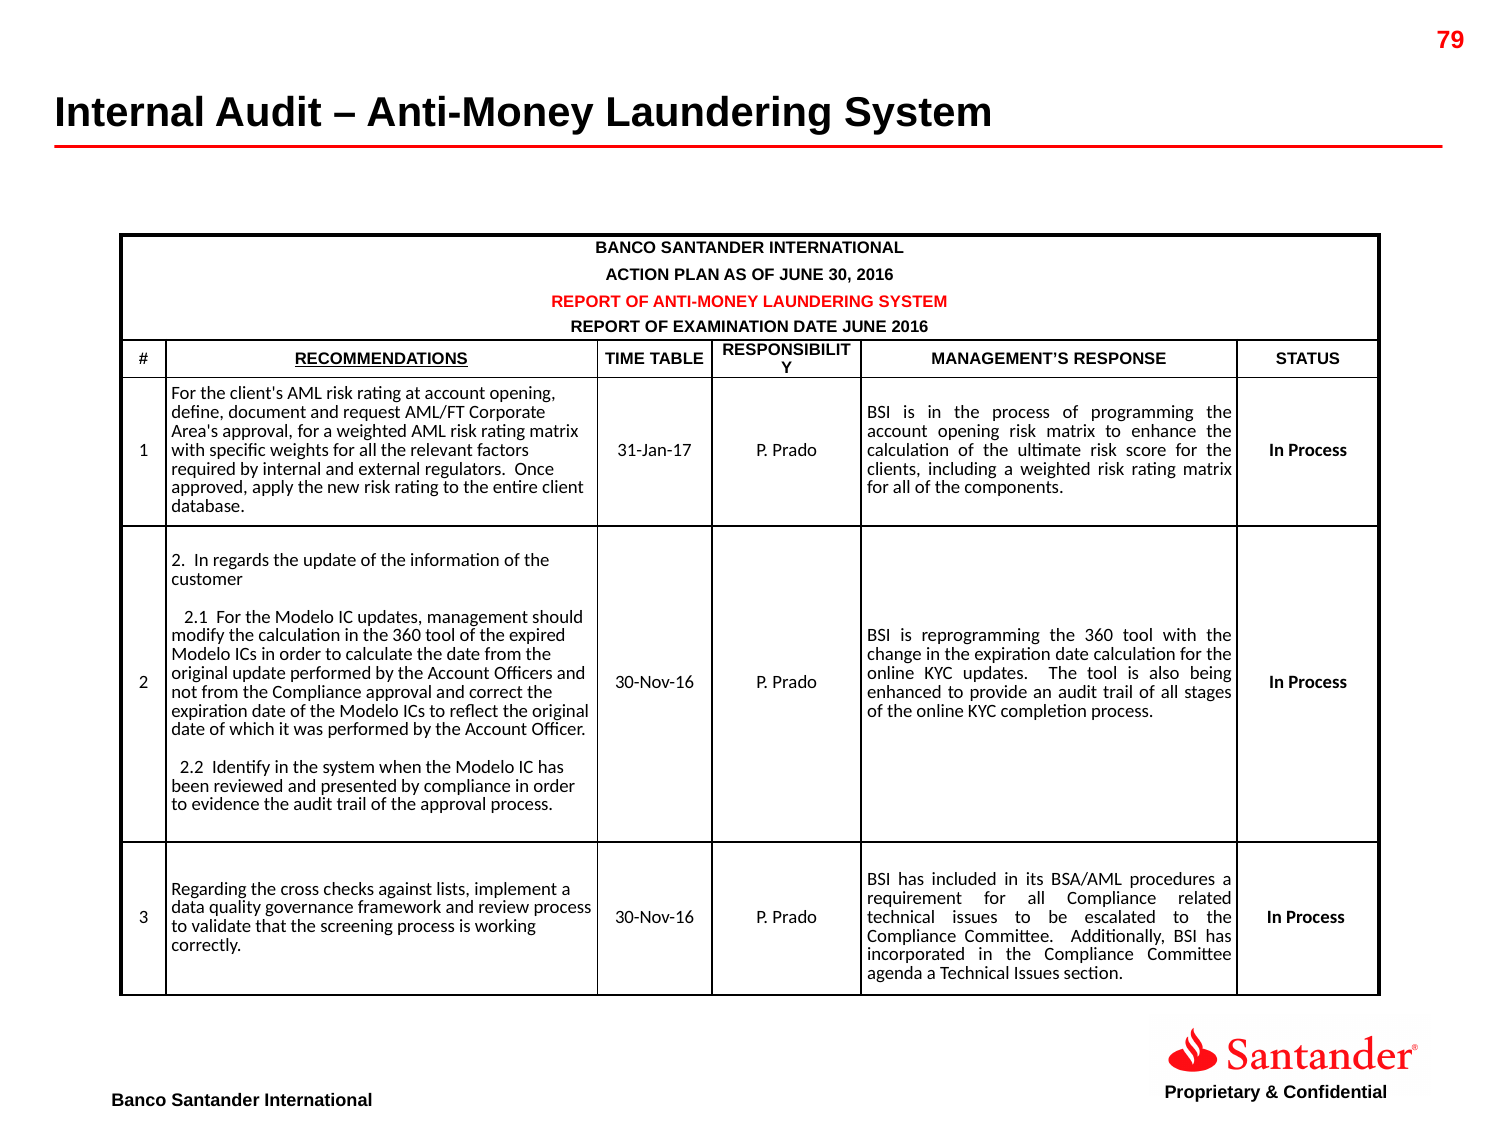

Internal Audit – Anti-Money Laundering System
| BANCO SANTANDER INTERNATIONAL |  |  |  |  |  |
| --- | --- | --- | --- | --- | --- |
| ACTION PLAN AS OF JUNE 30, 2016 |  |  |  |  |  |
| REPORT OF ANTI-MONEY LAUNDERING SYSTEM |  |  |  |  |  |
| REPORT OF EXAMINATION DATE JUNE 2016 |  |  |  |  |  |
| # | RECOMMENDATIONS | TIME TABLE | RESPONSIBILITY | MANAGEMENT’S RESPONSE | STATUS |
| 1 | For the client's AML risk rating at account opening, define, document and request AML/FT Corporate Area's approval, for a weighted AML risk rating matrix with specific weights for all the relevant factors required by internal and external regulators. Once approved, apply the new risk rating to the entire client database. | 31-Jan-17 | P. Prado | BSI is in the process of programming the account opening risk matrix to enhance the calculation of the ultimate risk score for the clients, including a weighted risk rating matrix for all of the components. | In Process |
| 2 | 2. In regards the update of the information of the customer 2.1 For the Modelo IC updates, management should modify the calculation in the 360 tool of the expired Modelo ICs in order to calculate the date from the original update performed by the Account Officers and not from the Compliance approval and correct the expiration date of the Modelo ICs to reflect the original date of which it was performed by the Account Officer. 2.2 Identify in the system when the Modelo IC has been reviewed and presented by compliance in order to evidence the audit trail of the approval process. | 30-Nov-16 | P. Prado | BSI is reprogramming the 360 tool with the change in the expiration date calculation for the online KYC updates. The tool is also being enhanced to provide an audit trail of all stages of the online KYC completion process. | In Process |
| 3 | Regarding the cross checks against lists, implement a data quality governance framework and review process to validate that the screening process is working correctly. | 30-Nov-16 | P. Prado | BSI has included in its BSA/AML procedures a requirement for all Compliance related technical issues to be escalated to the Compliance Committee. Additionally, BSI has incorporated in the Compliance Committee agenda a Technical Issues section. | In Process |